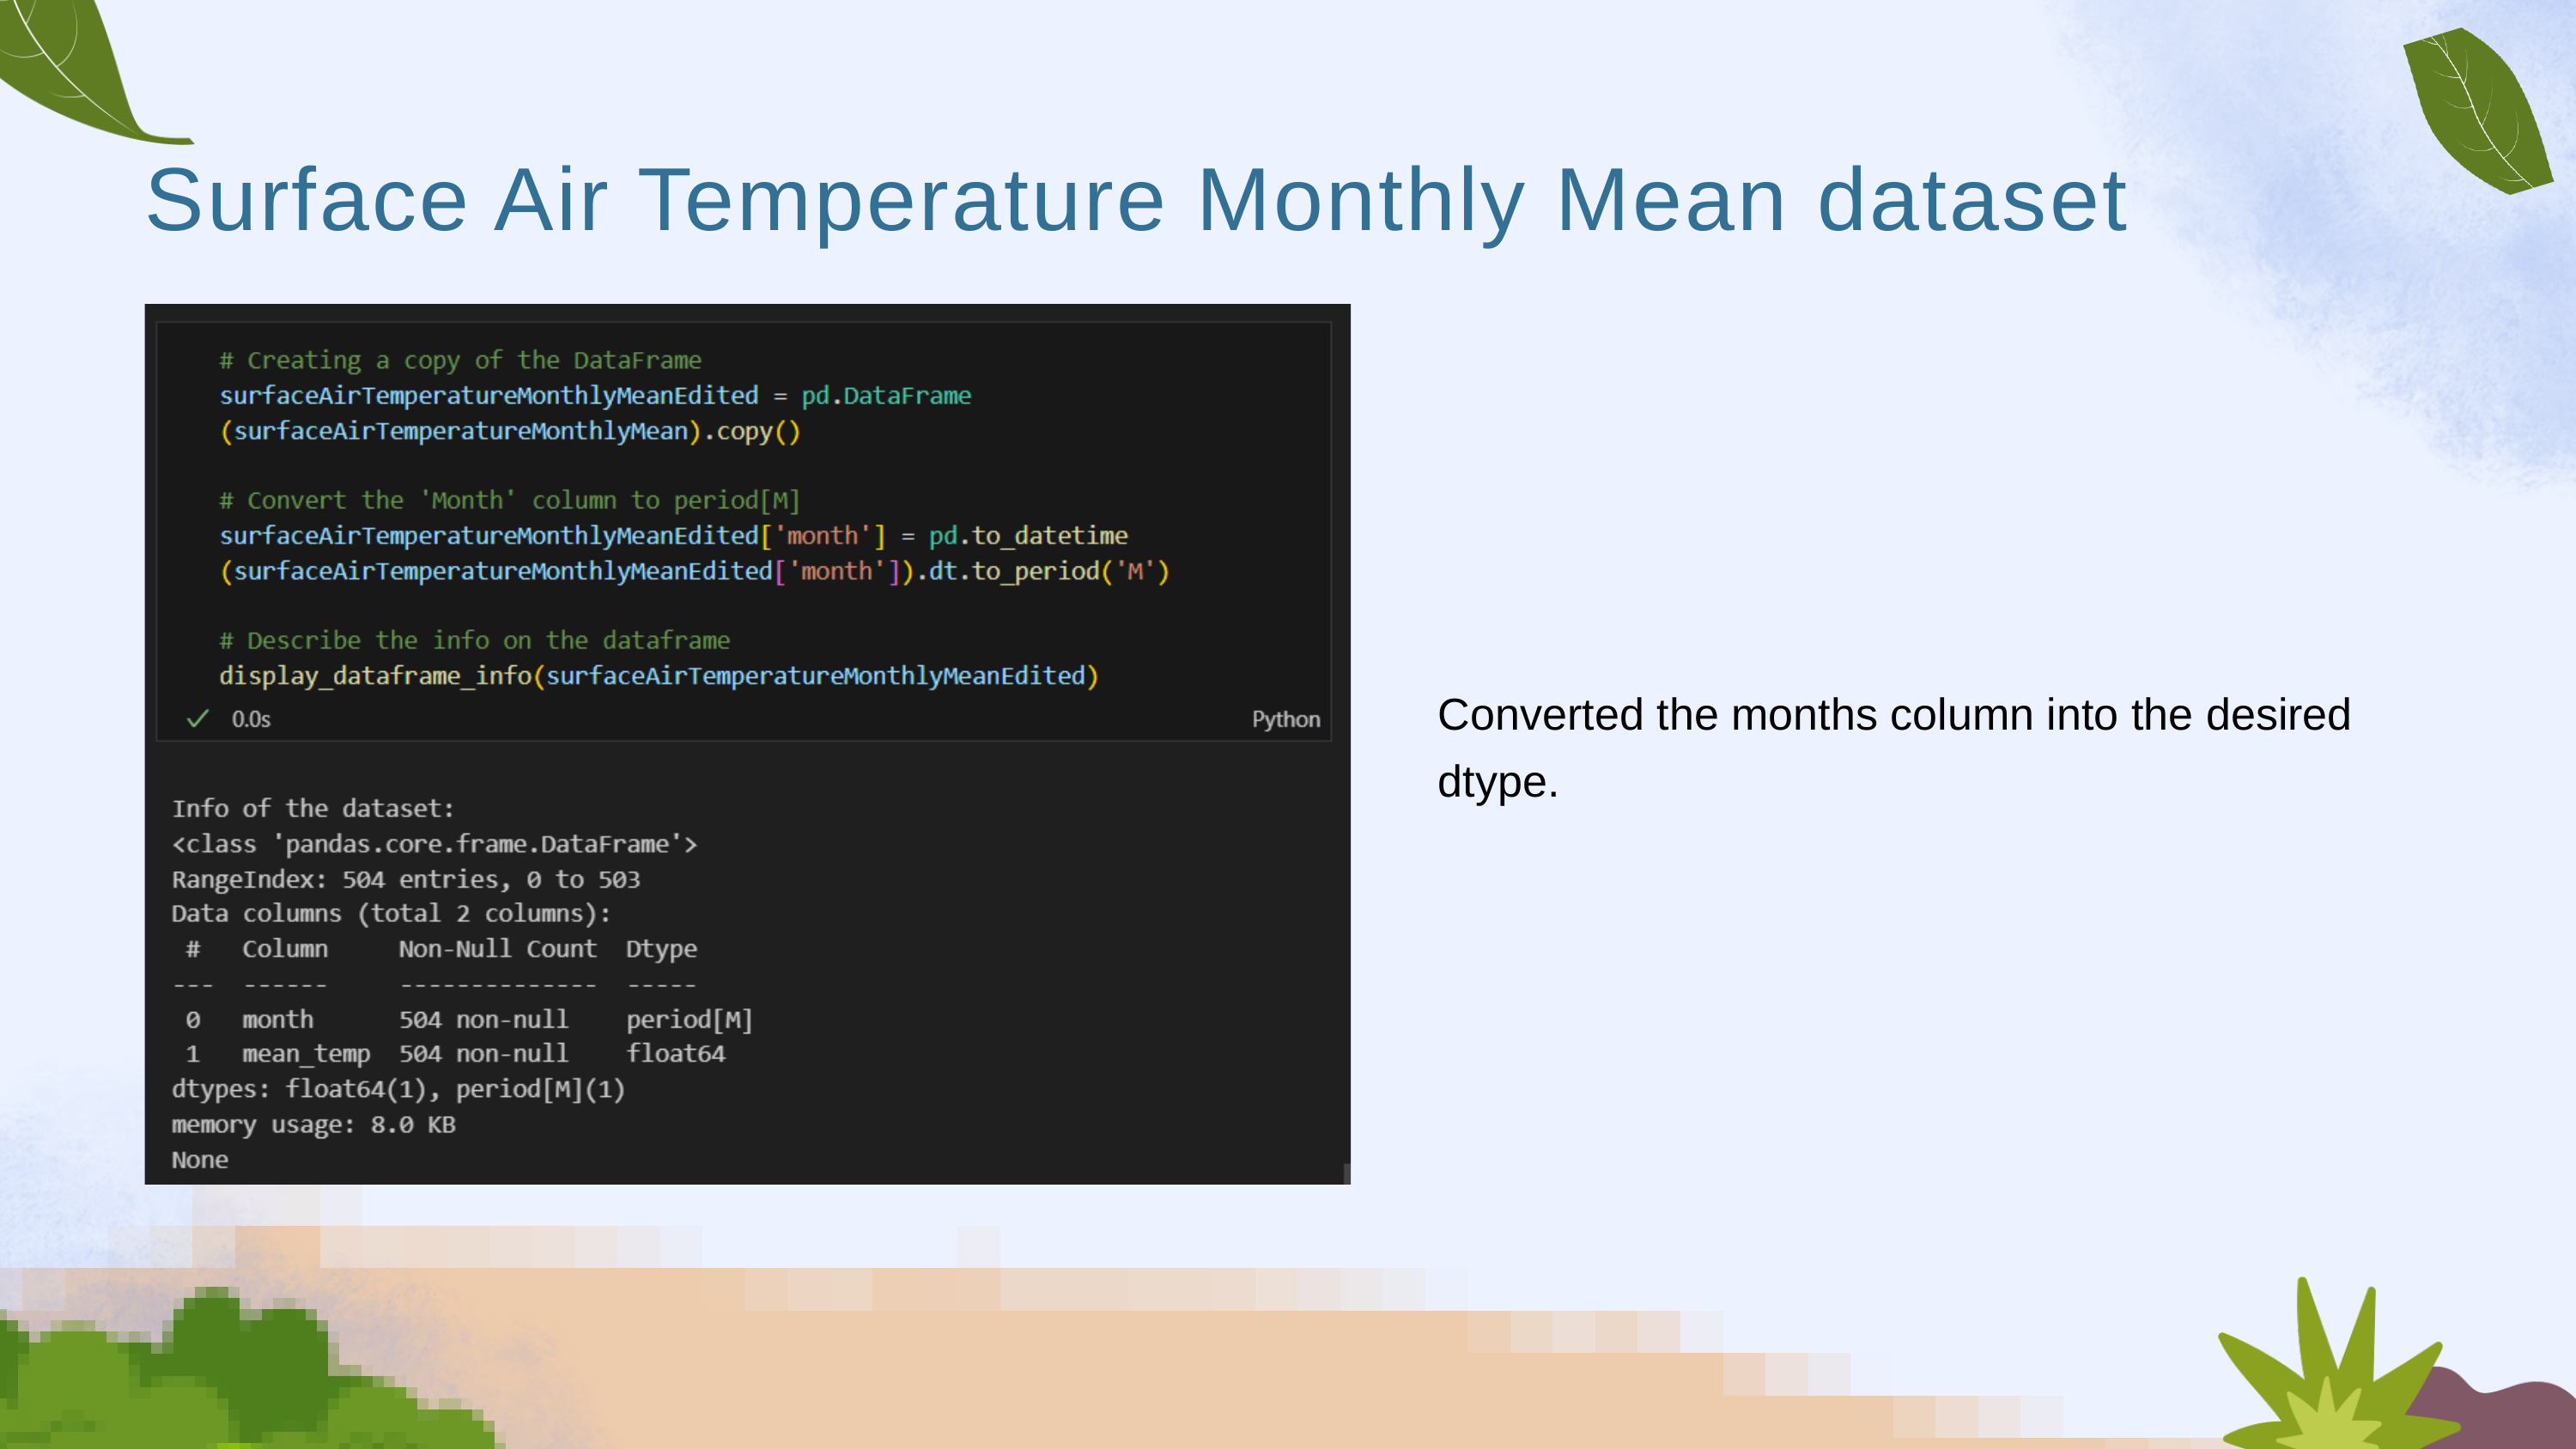

Surface Air Temperature Monthly Mean dataset

Converted the months column into the desired dtype.